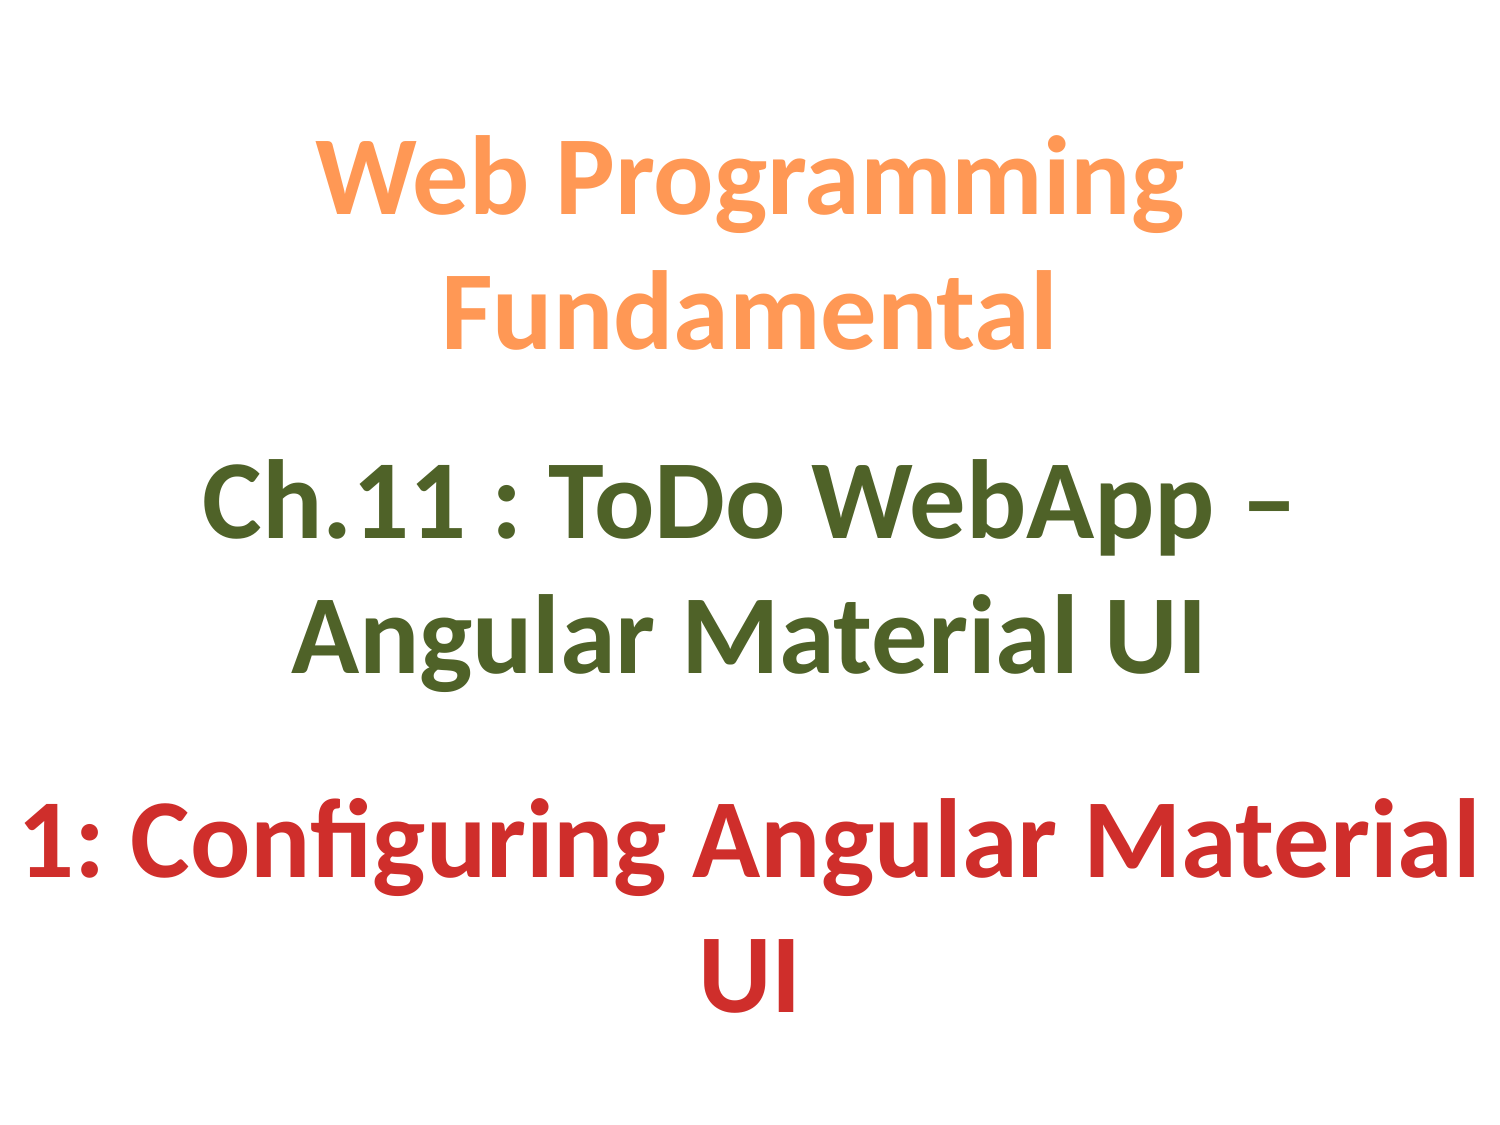

Web Programming Fundamental
Ch.11 : ToDo WebApp – Angular Material UI
1: Configuring Angular Material UI